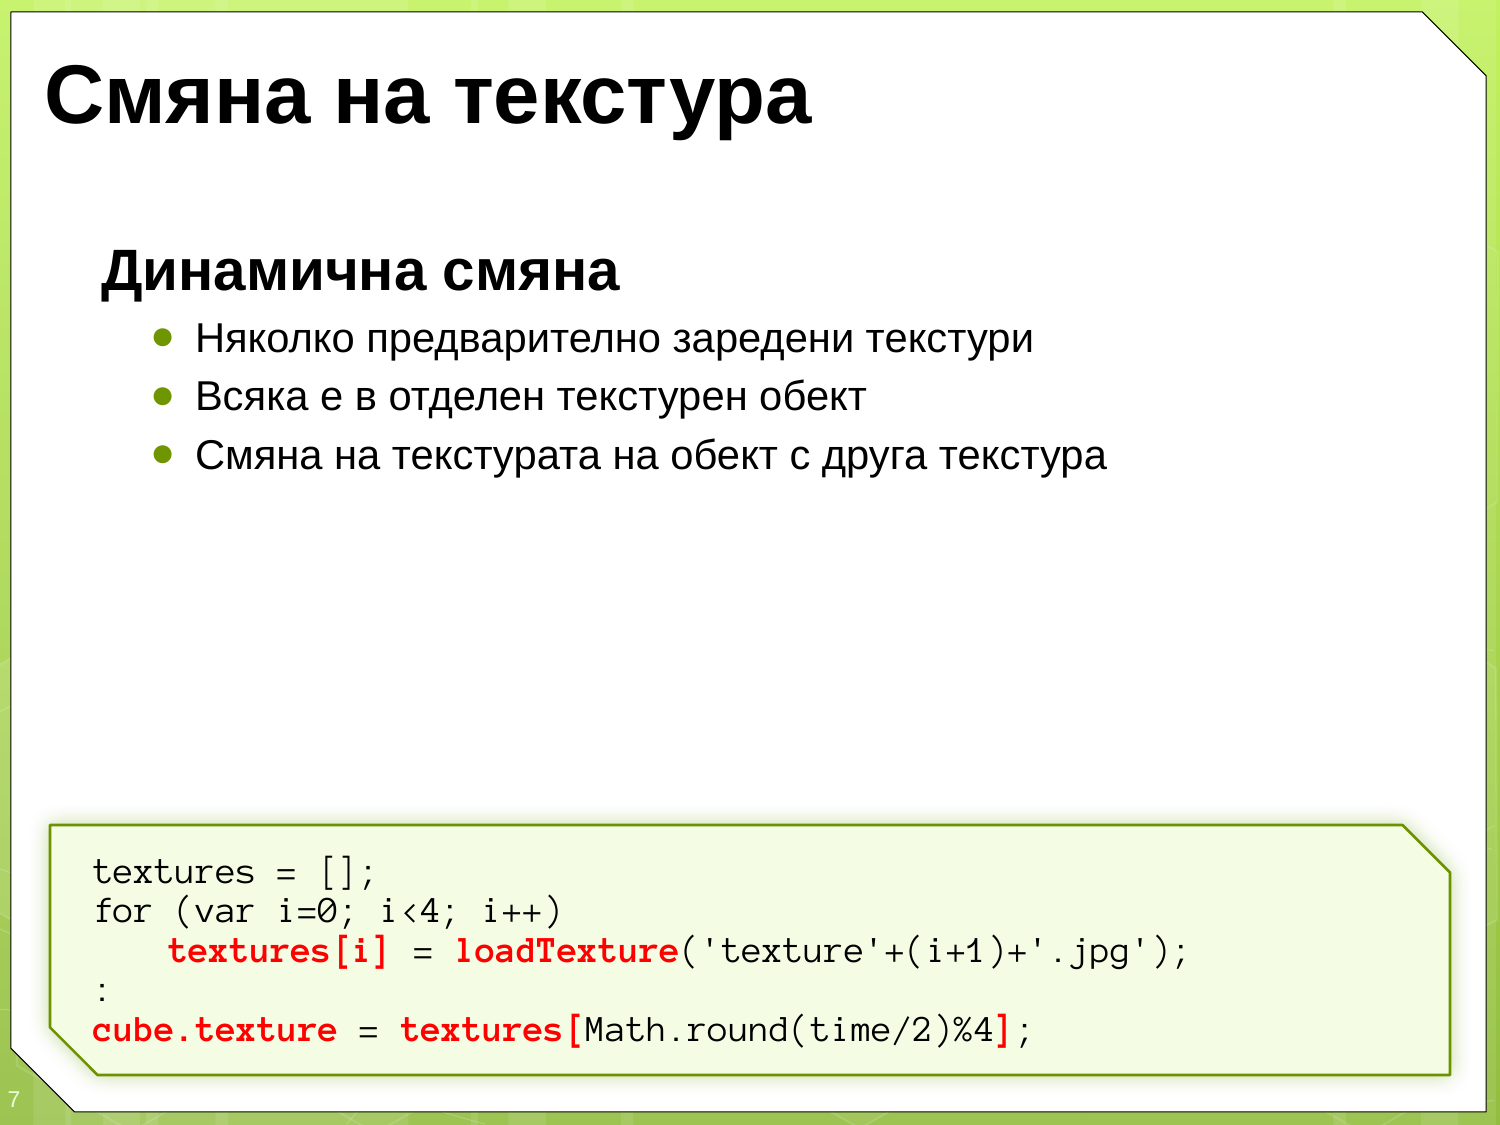

# Смяна на текстура
Динамична смяна
Няколко предварително заредени текстури
Всяка е в отделен текстурен обект
Смяна на текстурата на обект с друга текстура
textures = [];
for (var i=0; i<4; i++)
	textures[i] = loadTexture('texture'+(i+1)+'.jpg');
:
cube.texture = textures[Math.round(time/2)%4];